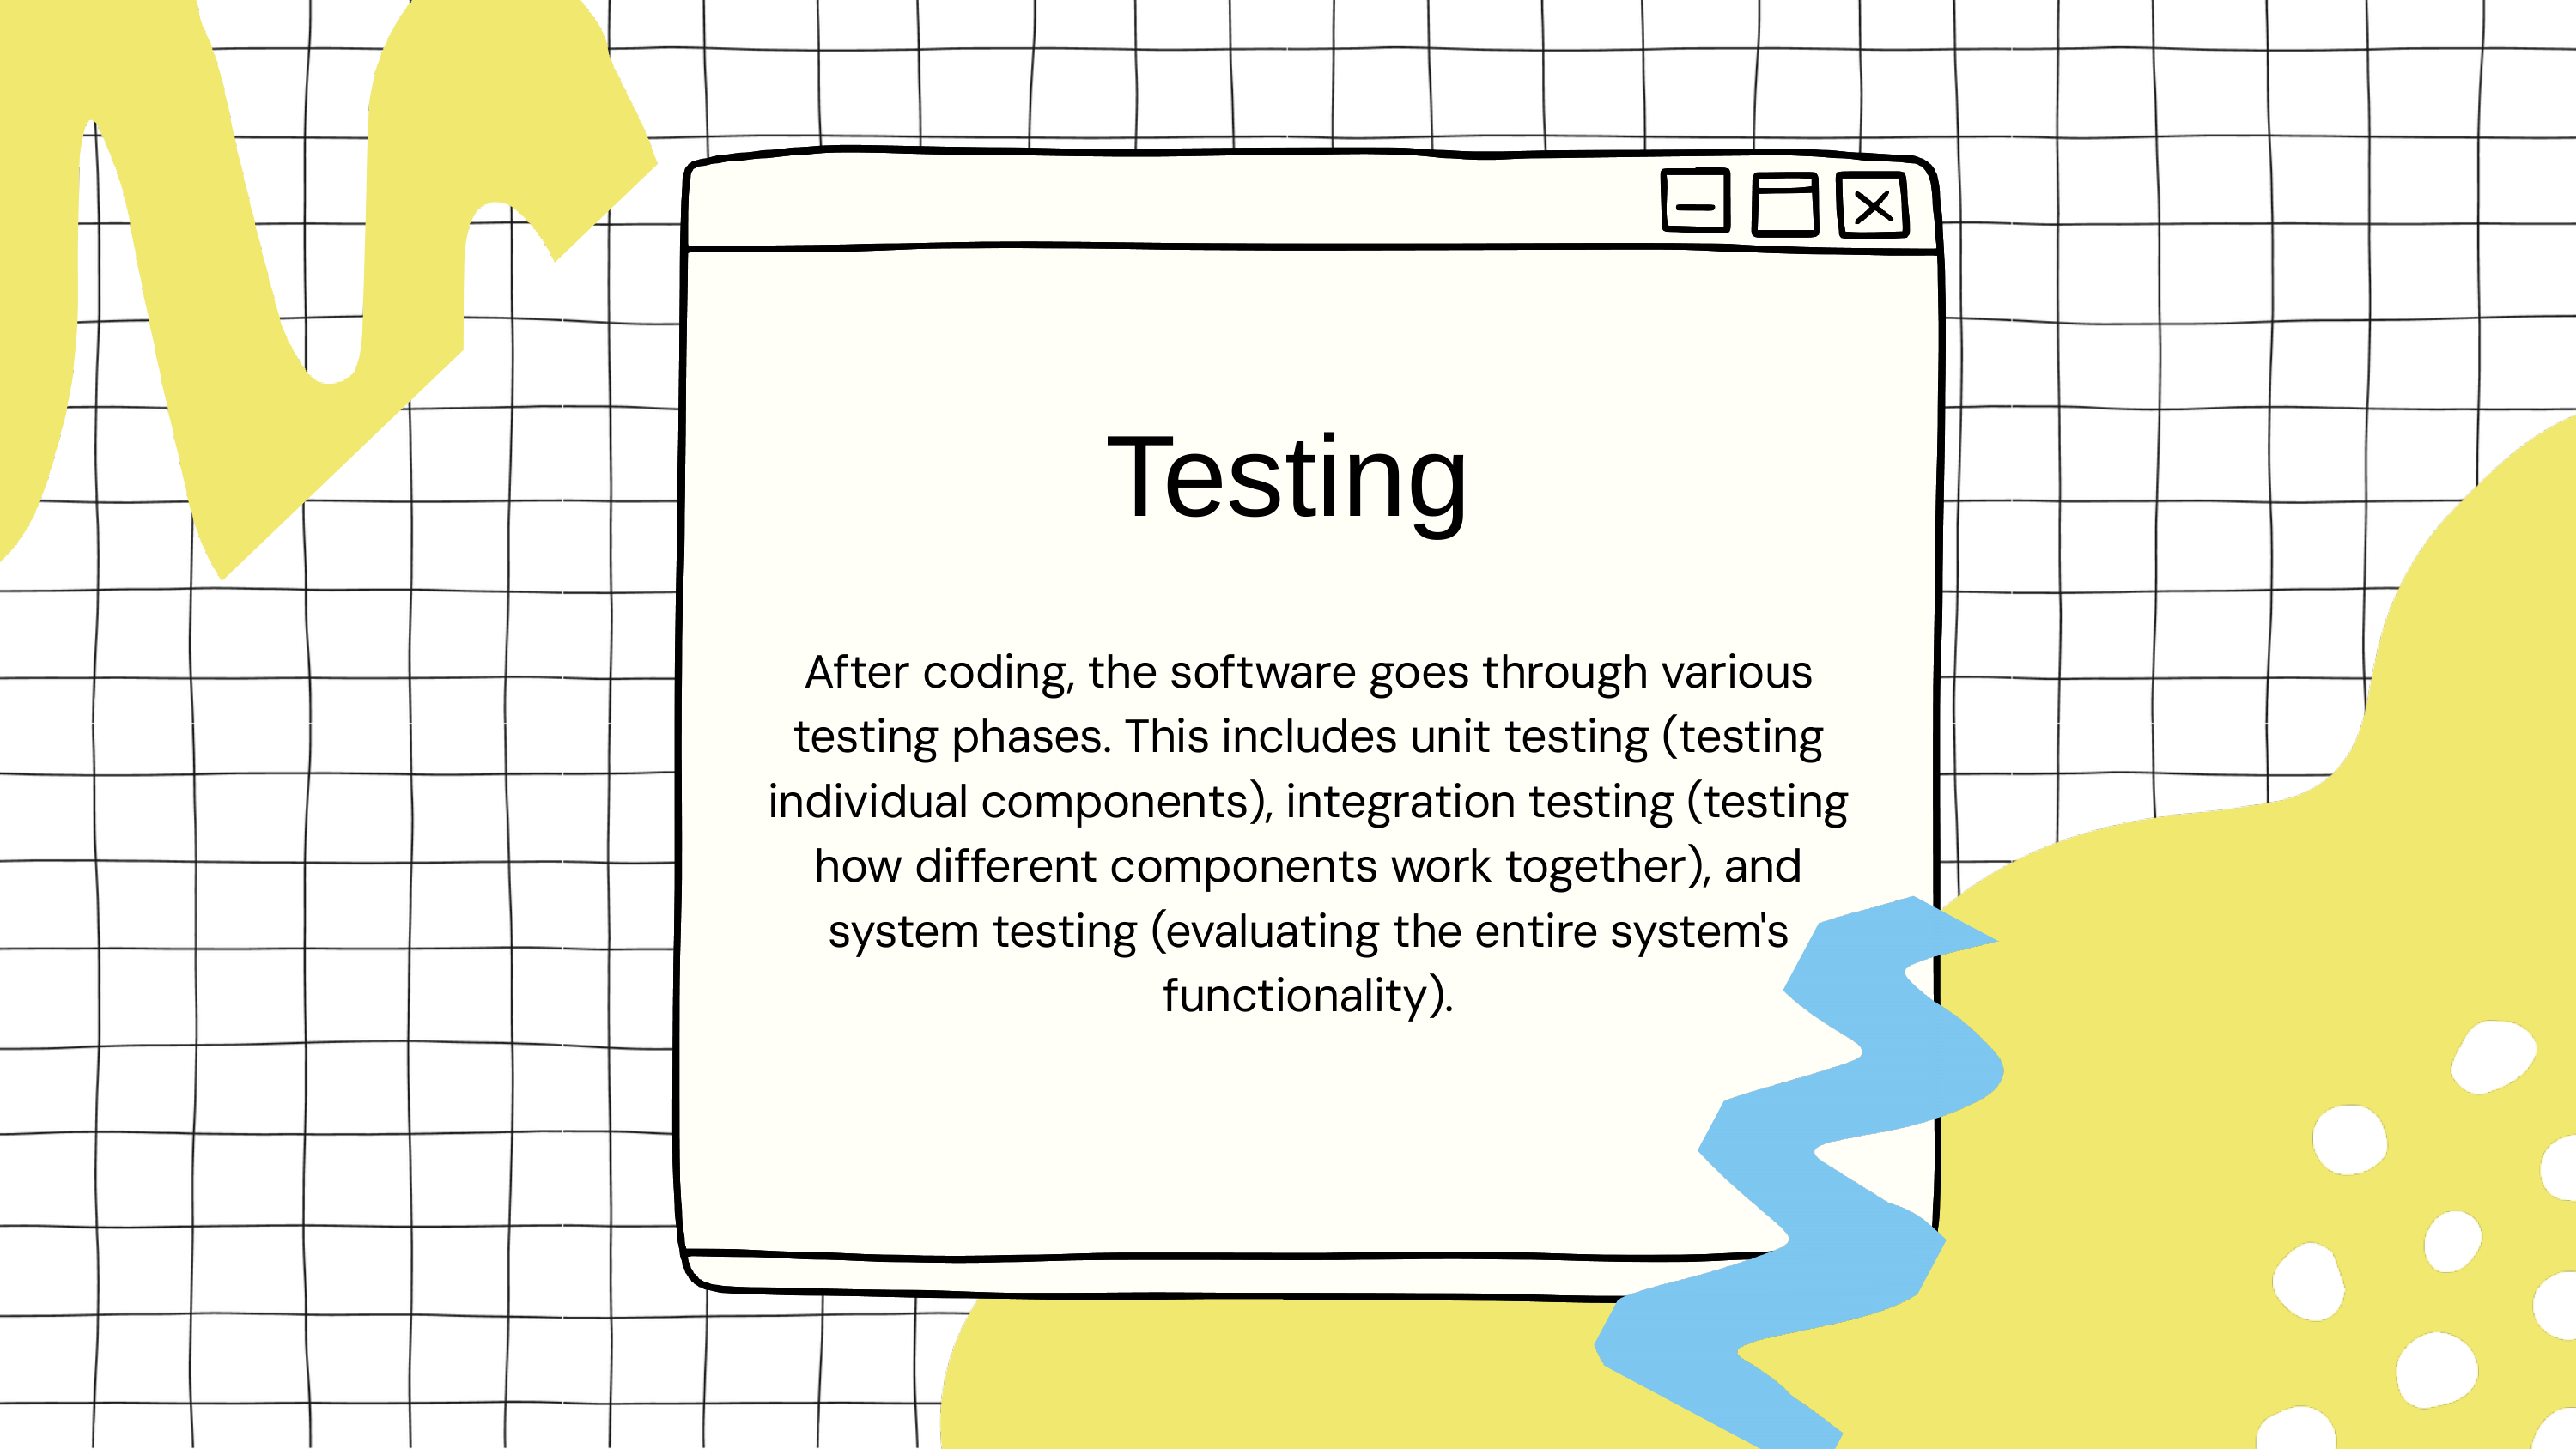

Testing

After coding, the software goes through various testing phases. This includes unit testing (testing individual components), integration testing (testing how different components work together), and system testing (evaluating the entire system's functionality).